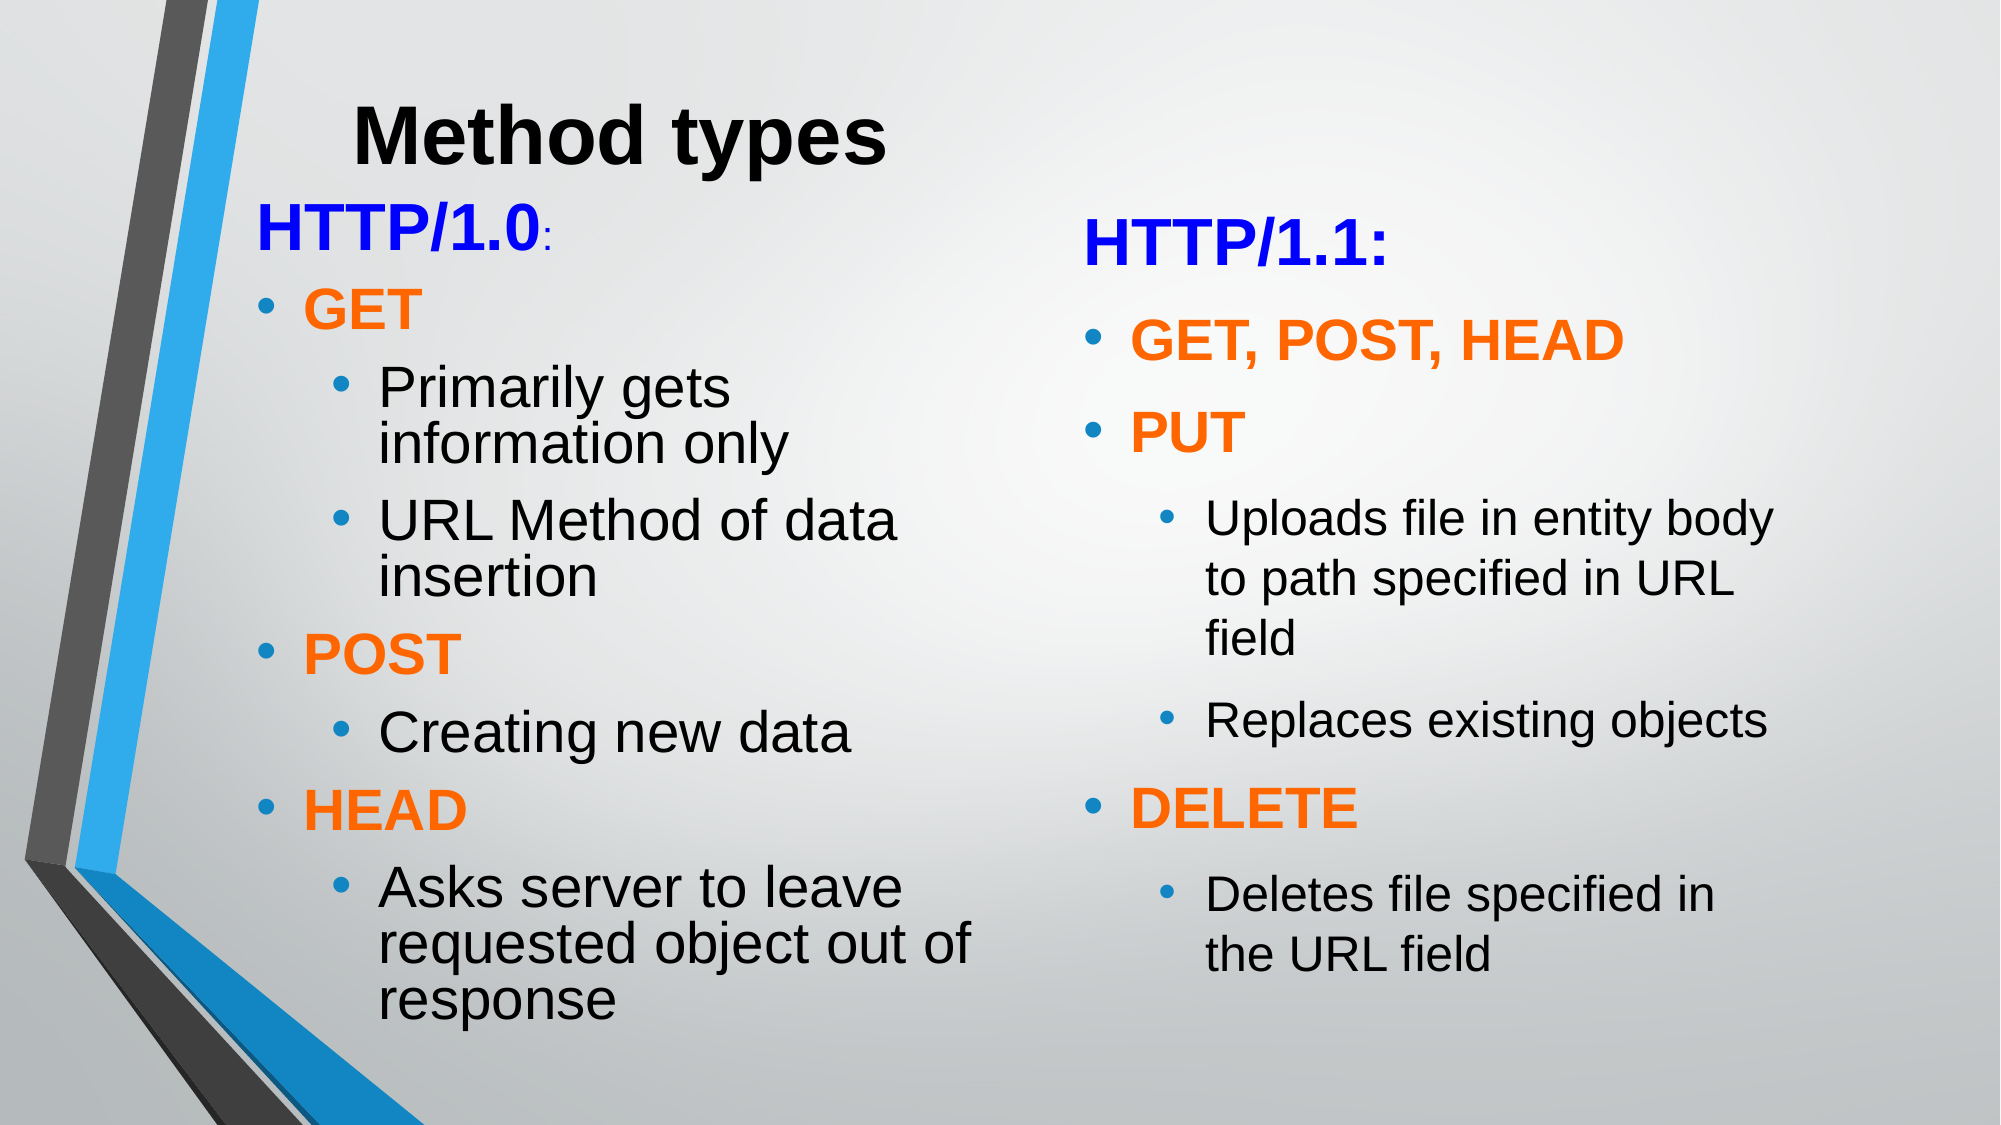

# Method types
HTTP/1.1:
GET, POST, HEAD
PUT
Uploads file in entity body to path specified in URL field
Replaces existing objects
DELETE
Deletes file specified in the URL field
HTTP/1.0:
GET
Primarily gets information only
URL Method of data insertion
POST
Creating new data
HEAD
Asks server to leave requested object out of response